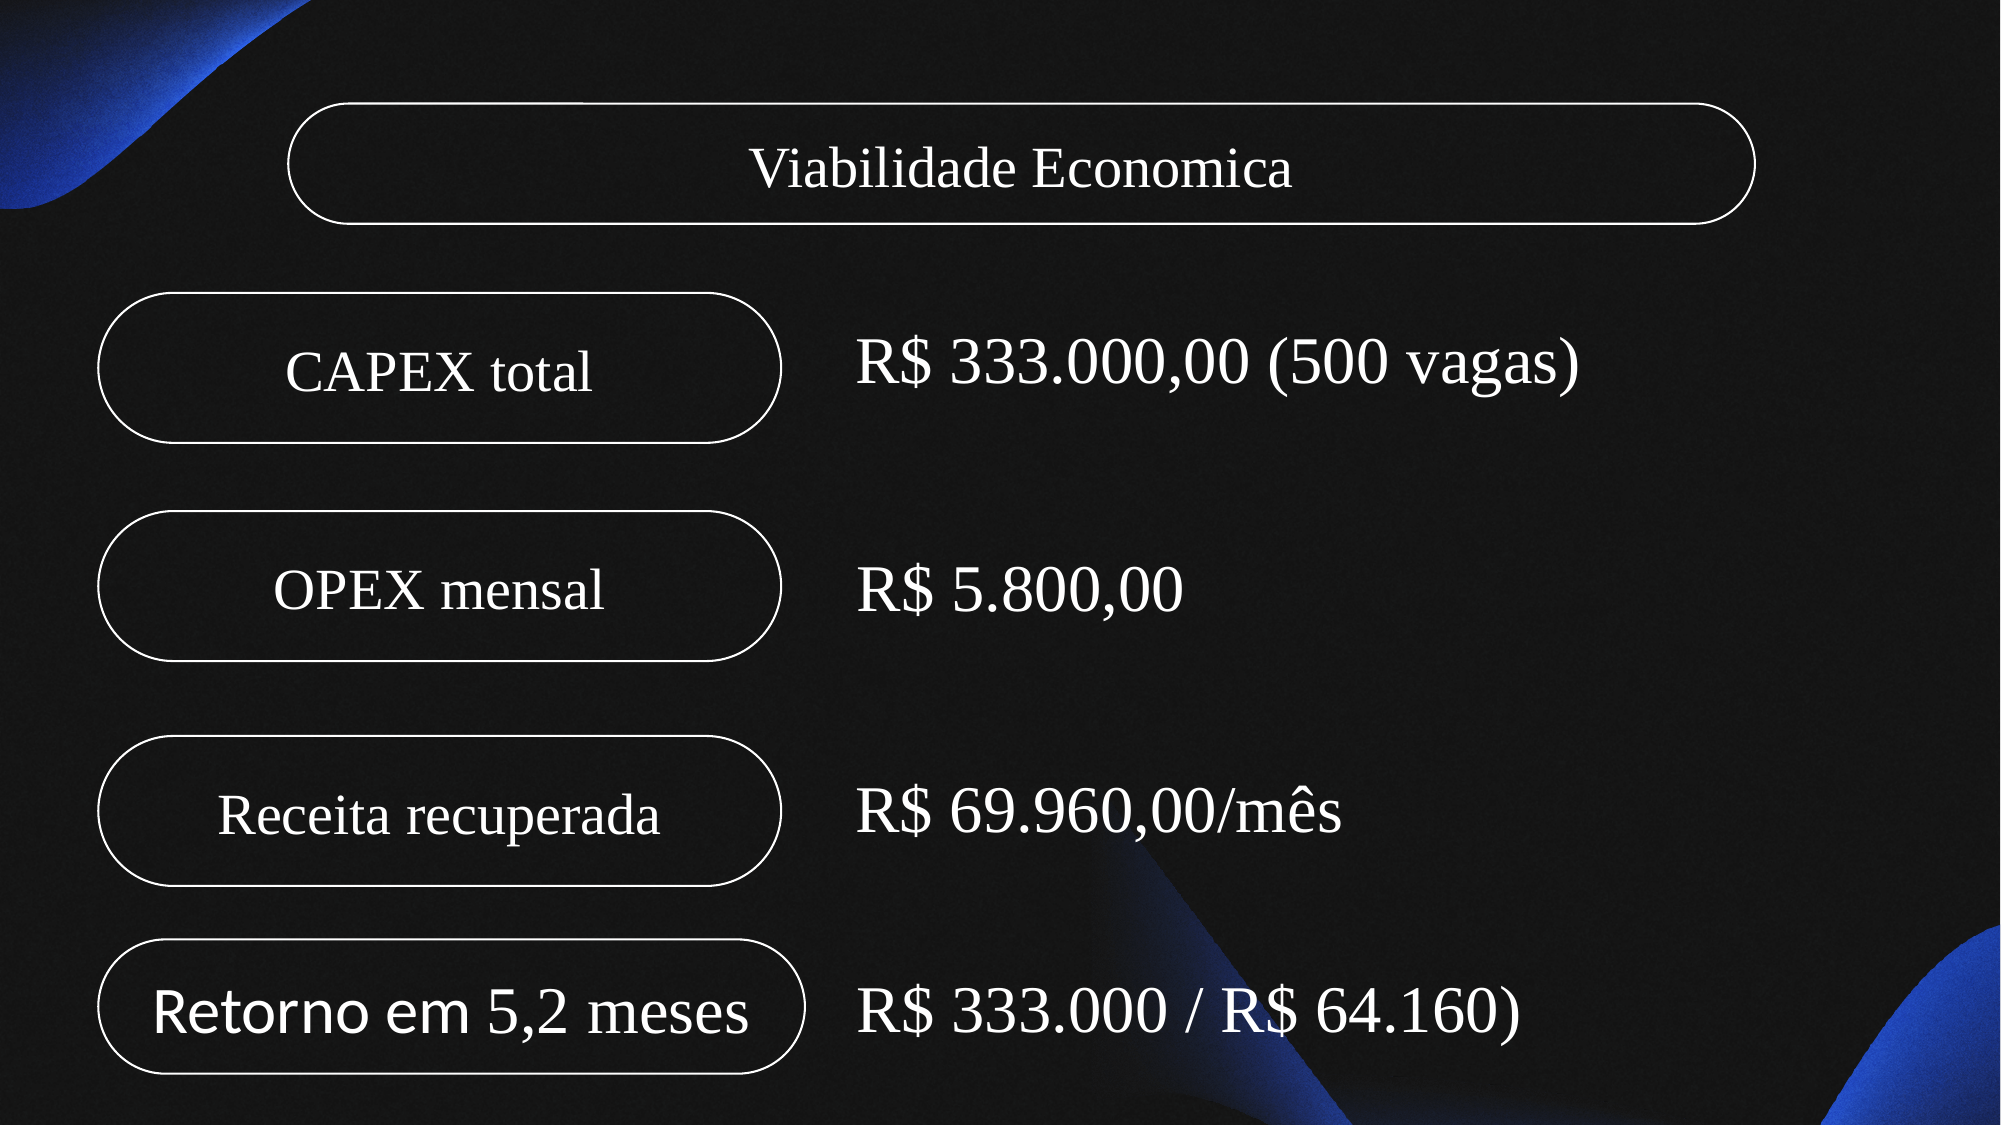

Viabilidade Economica
CAPEX total
R$ 333.000,00 (500 vagas)

OPEX mensal
R$ 5.800,00
Receita recuperada
R$ 69.960,00/mês

Retorno em 5,2 meses
R$ 333.000 / R$ 64.160)